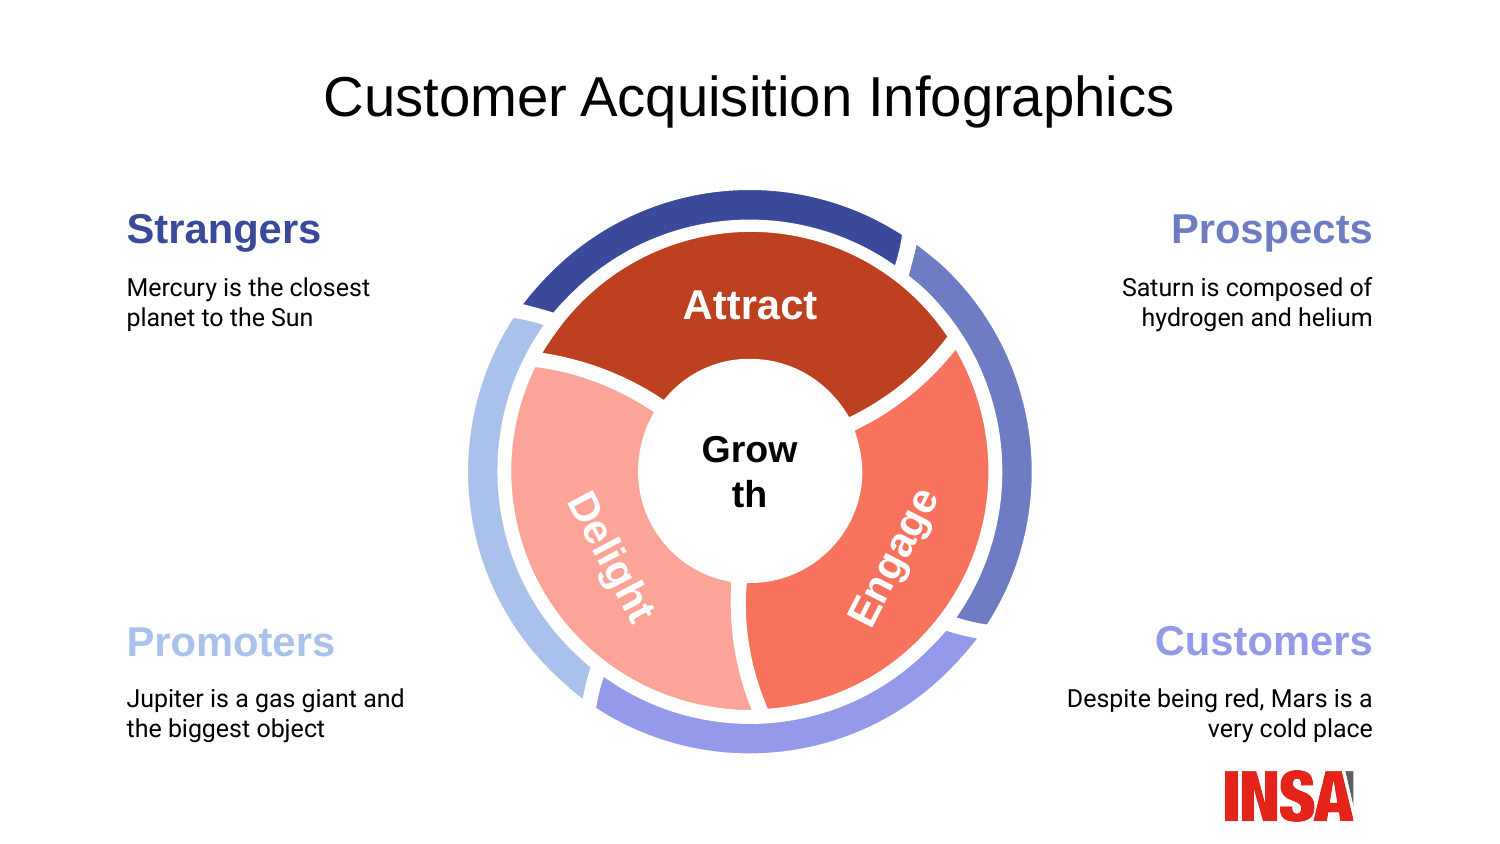

# Customer Acquisition Infographics

Attract

Growth

Engage
Delight

Strangers
Mercury is the closest planet to the Sun
Prospects
Saturn is composed of hydrogen and helium
Customers
Despite being red, Mars is a very cold place
Promoters
Jupiter is a gas giant and the biggest object